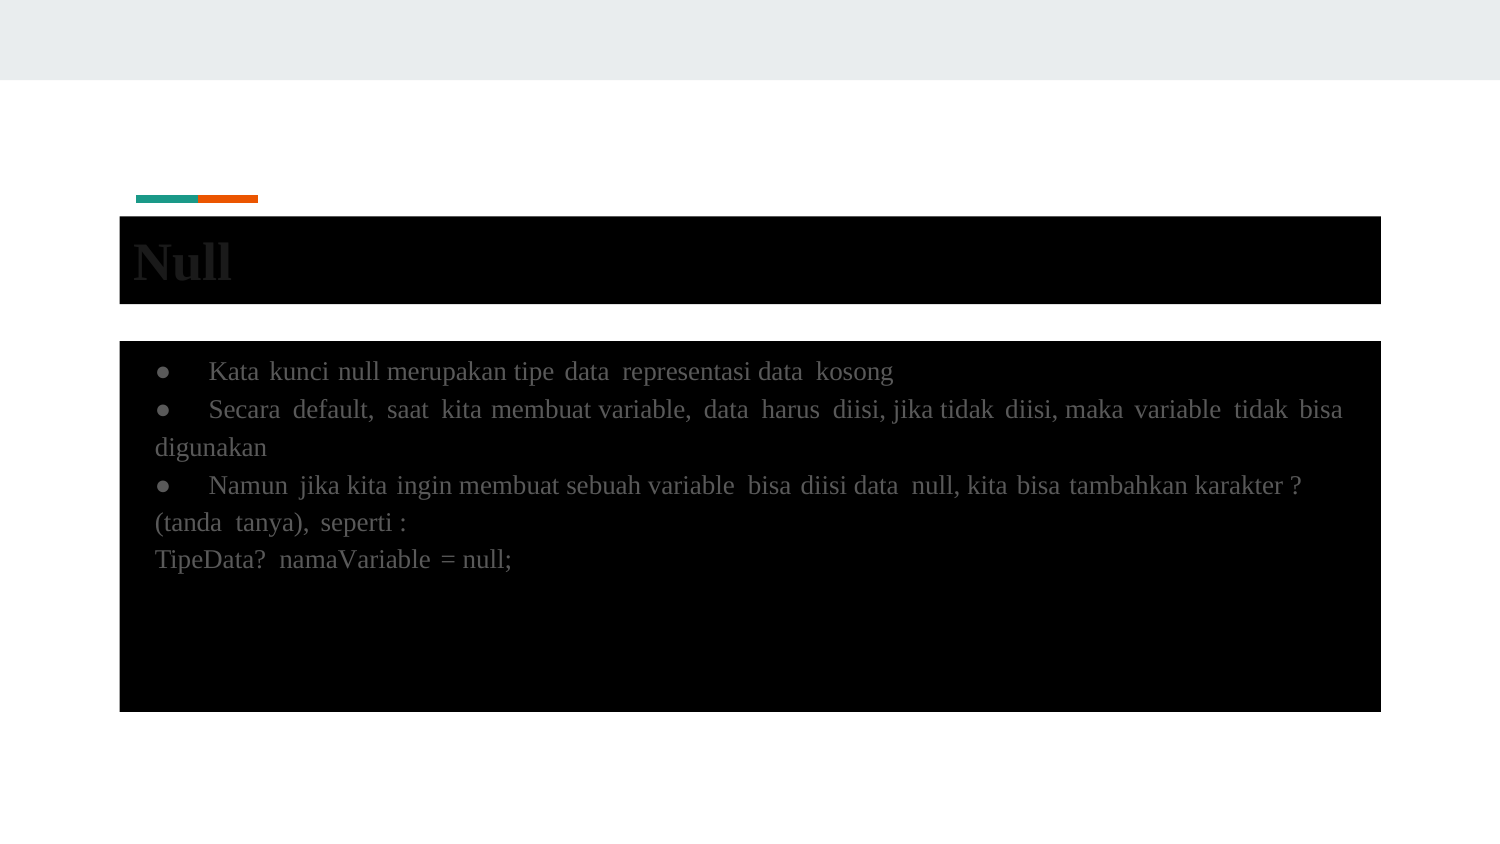

Null

●    Kata kunci null merupakan tipe data representasi data kosong
●	Secara default, saat kita membuat variable, data harus diisi, jika tidak diisi, maka variable tidak bisa
digunakan
●	Namun jika kita ingin membuat sebuah variable bisa diisi data null, kita bisa tambahkan karakter ?
(tanda tanya), seperti :
TipeData? namaVariable = null;